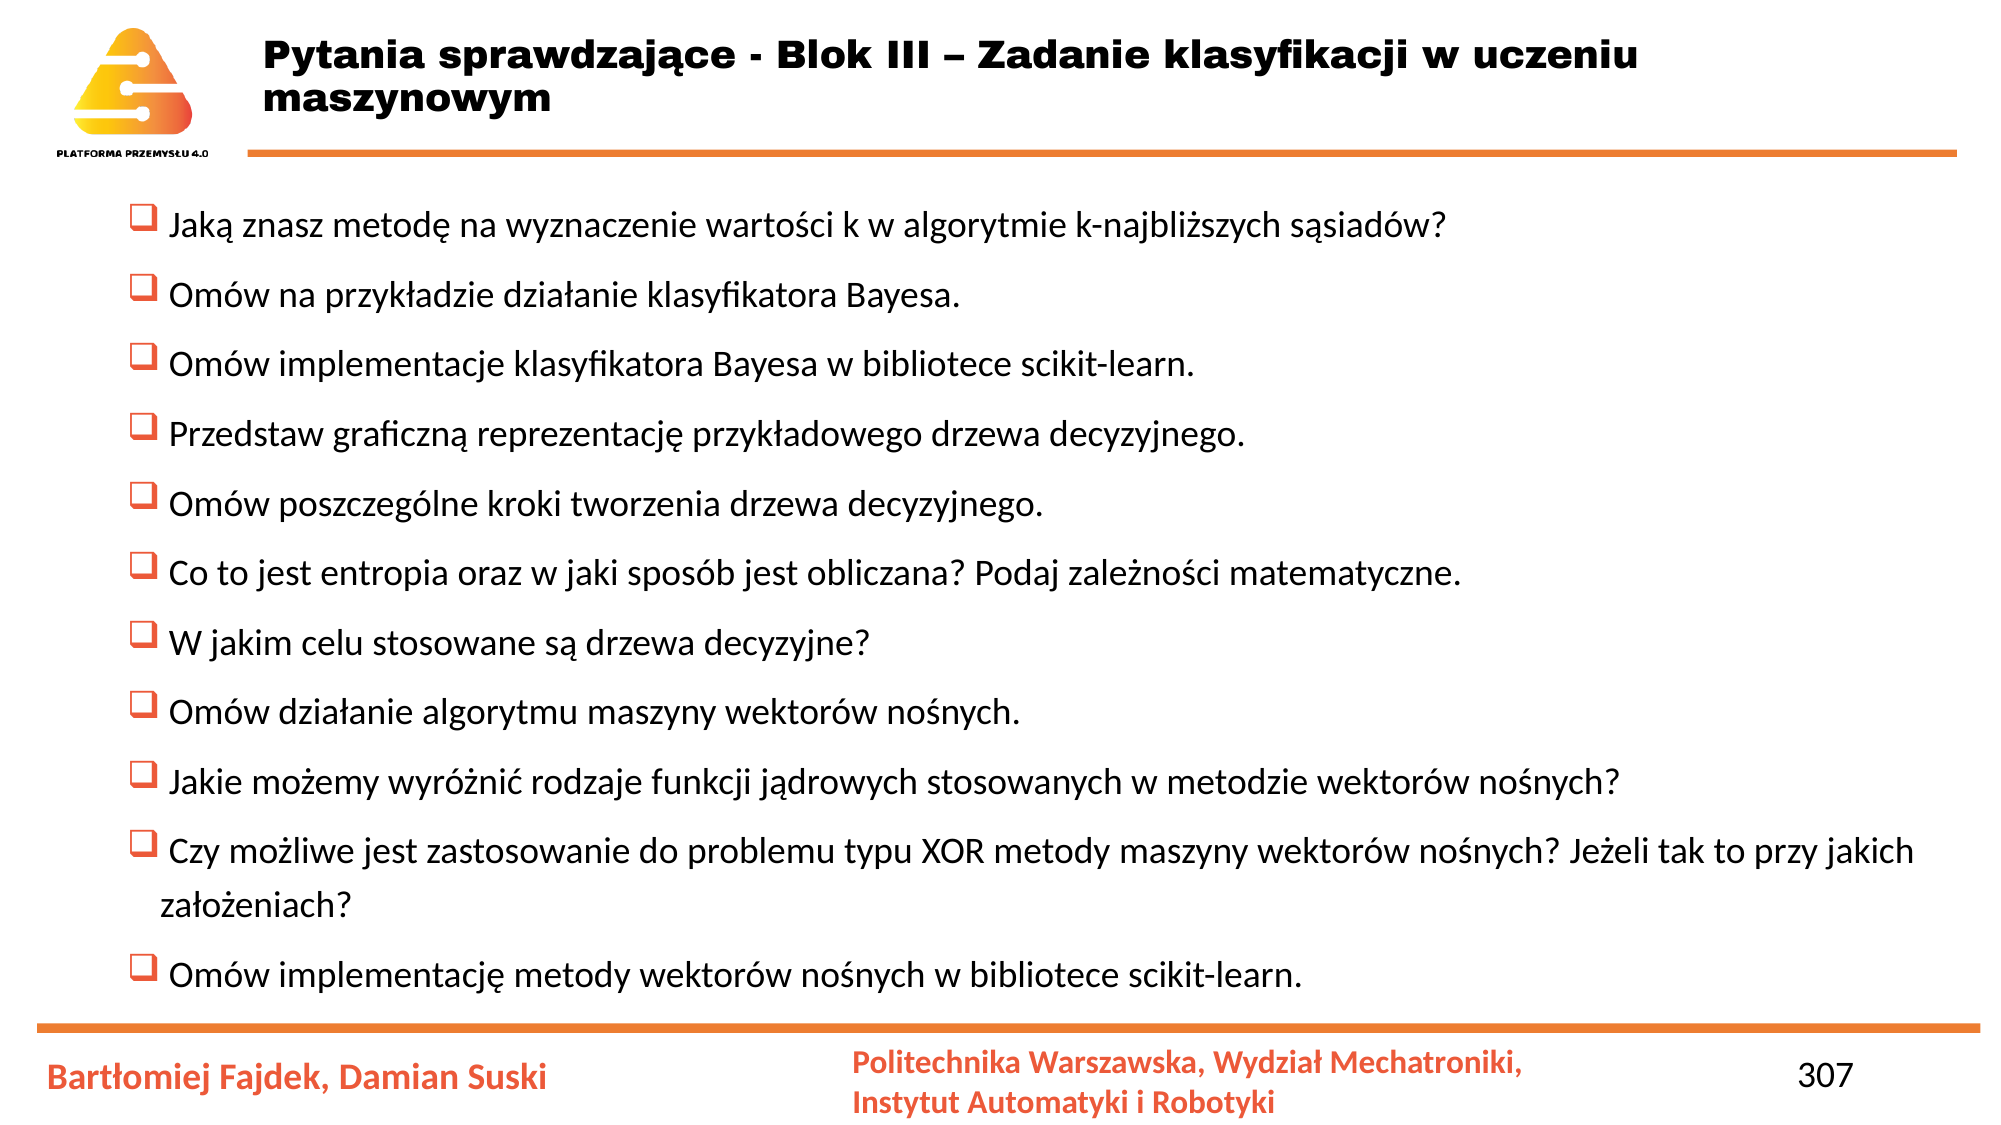

# Pytania sprawdzające - Blok III – Zadanie klasyfikacji w uczeniu maszynowym
 Jaką znasz metodę na wyznaczenie wartości k w algorytmie k-najbliższych sąsiadów?
 Omów na przykładzie działanie klasyfikatora Bayesa.
 Omów implementacje klasyfikatora Bayesa w bibliotece scikit-learn.
 Przedstaw graficzną reprezentację przykładowego drzewa decyzyjnego.
 Omów poszczególne kroki tworzenia drzewa decyzyjnego.
 Co to jest entropia oraz w jaki sposób jest obliczana? Podaj zależności matematyczne.
 W jakim celu stosowane są drzewa decyzyjne?
 Omów działanie algorytmu maszyny wektorów nośnych.
 Jakie możemy wyróżnić rodzaje funkcji jądrowych stosowanych w metodzie wektorów nośnych?
 Czy możliwe jest zastosowanie do problemu typu XOR metody maszyny wektorów nośnych? Jeżeli tak to przy jakich założeniach?
 Omów implementację metody wektorów nośnych w bibliotece scikit-learn.

307